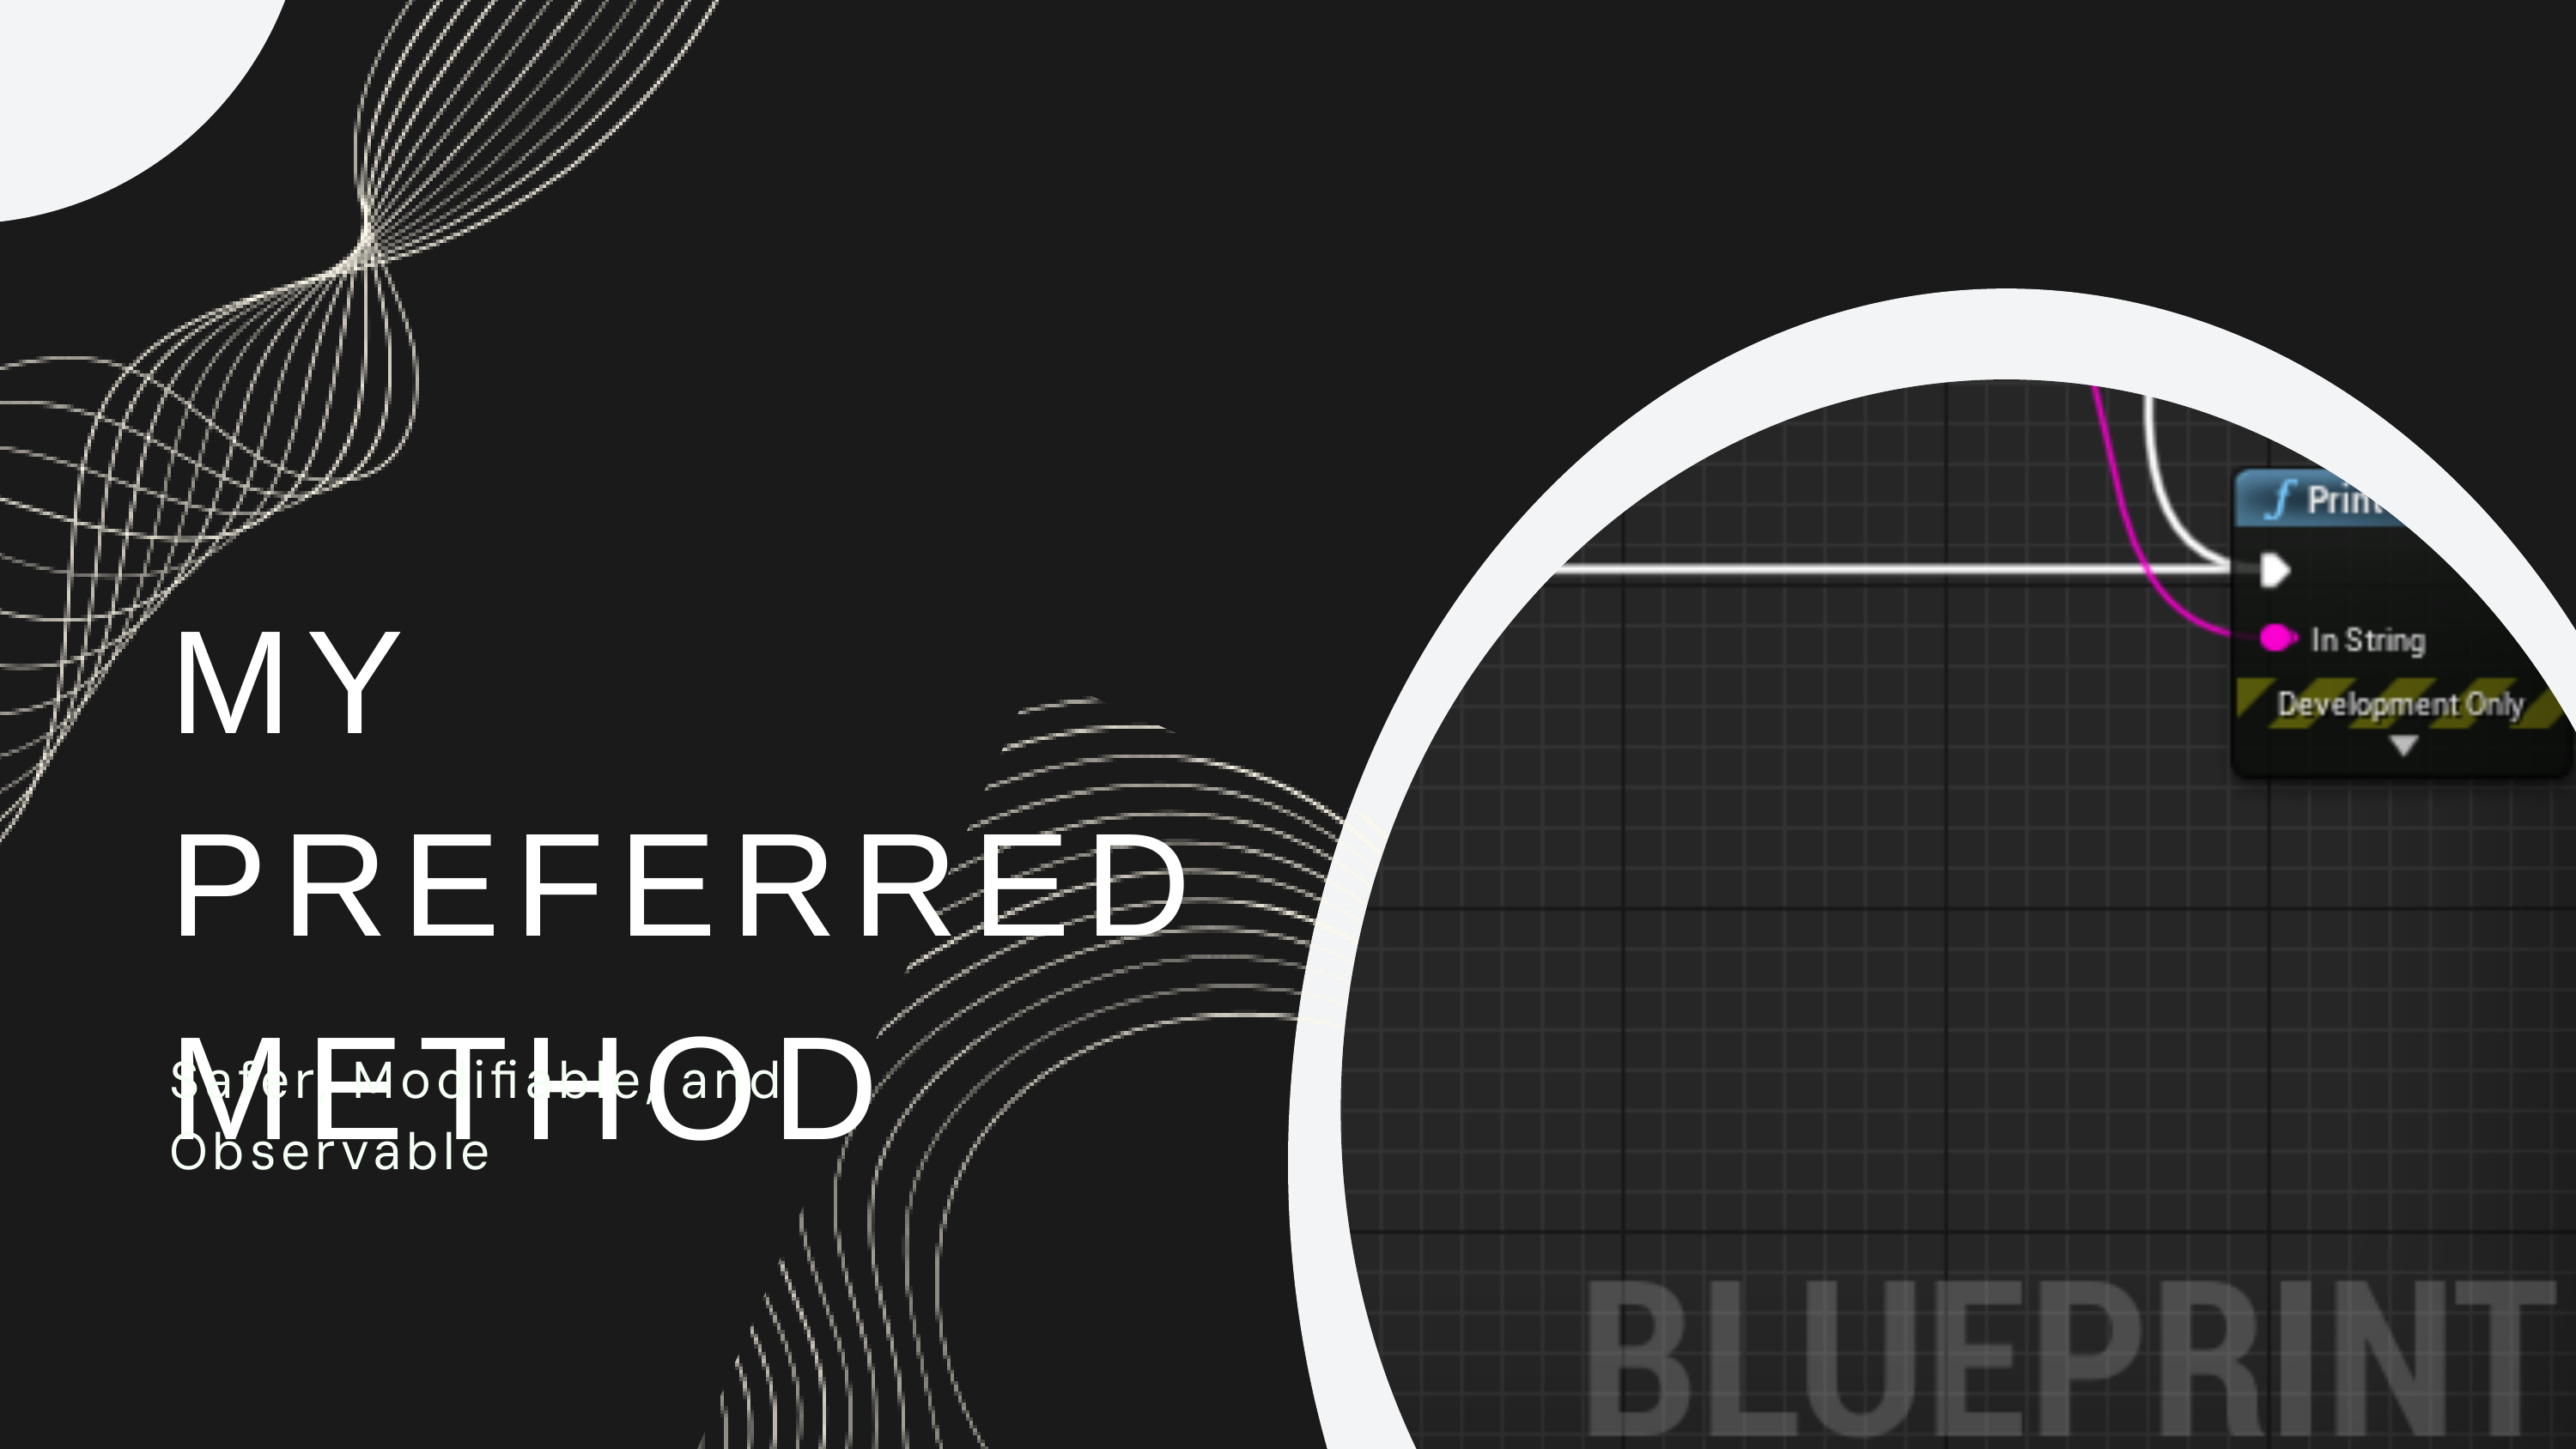

MY PREFERRED
METHOD

Safer, Modifiable, and Observable